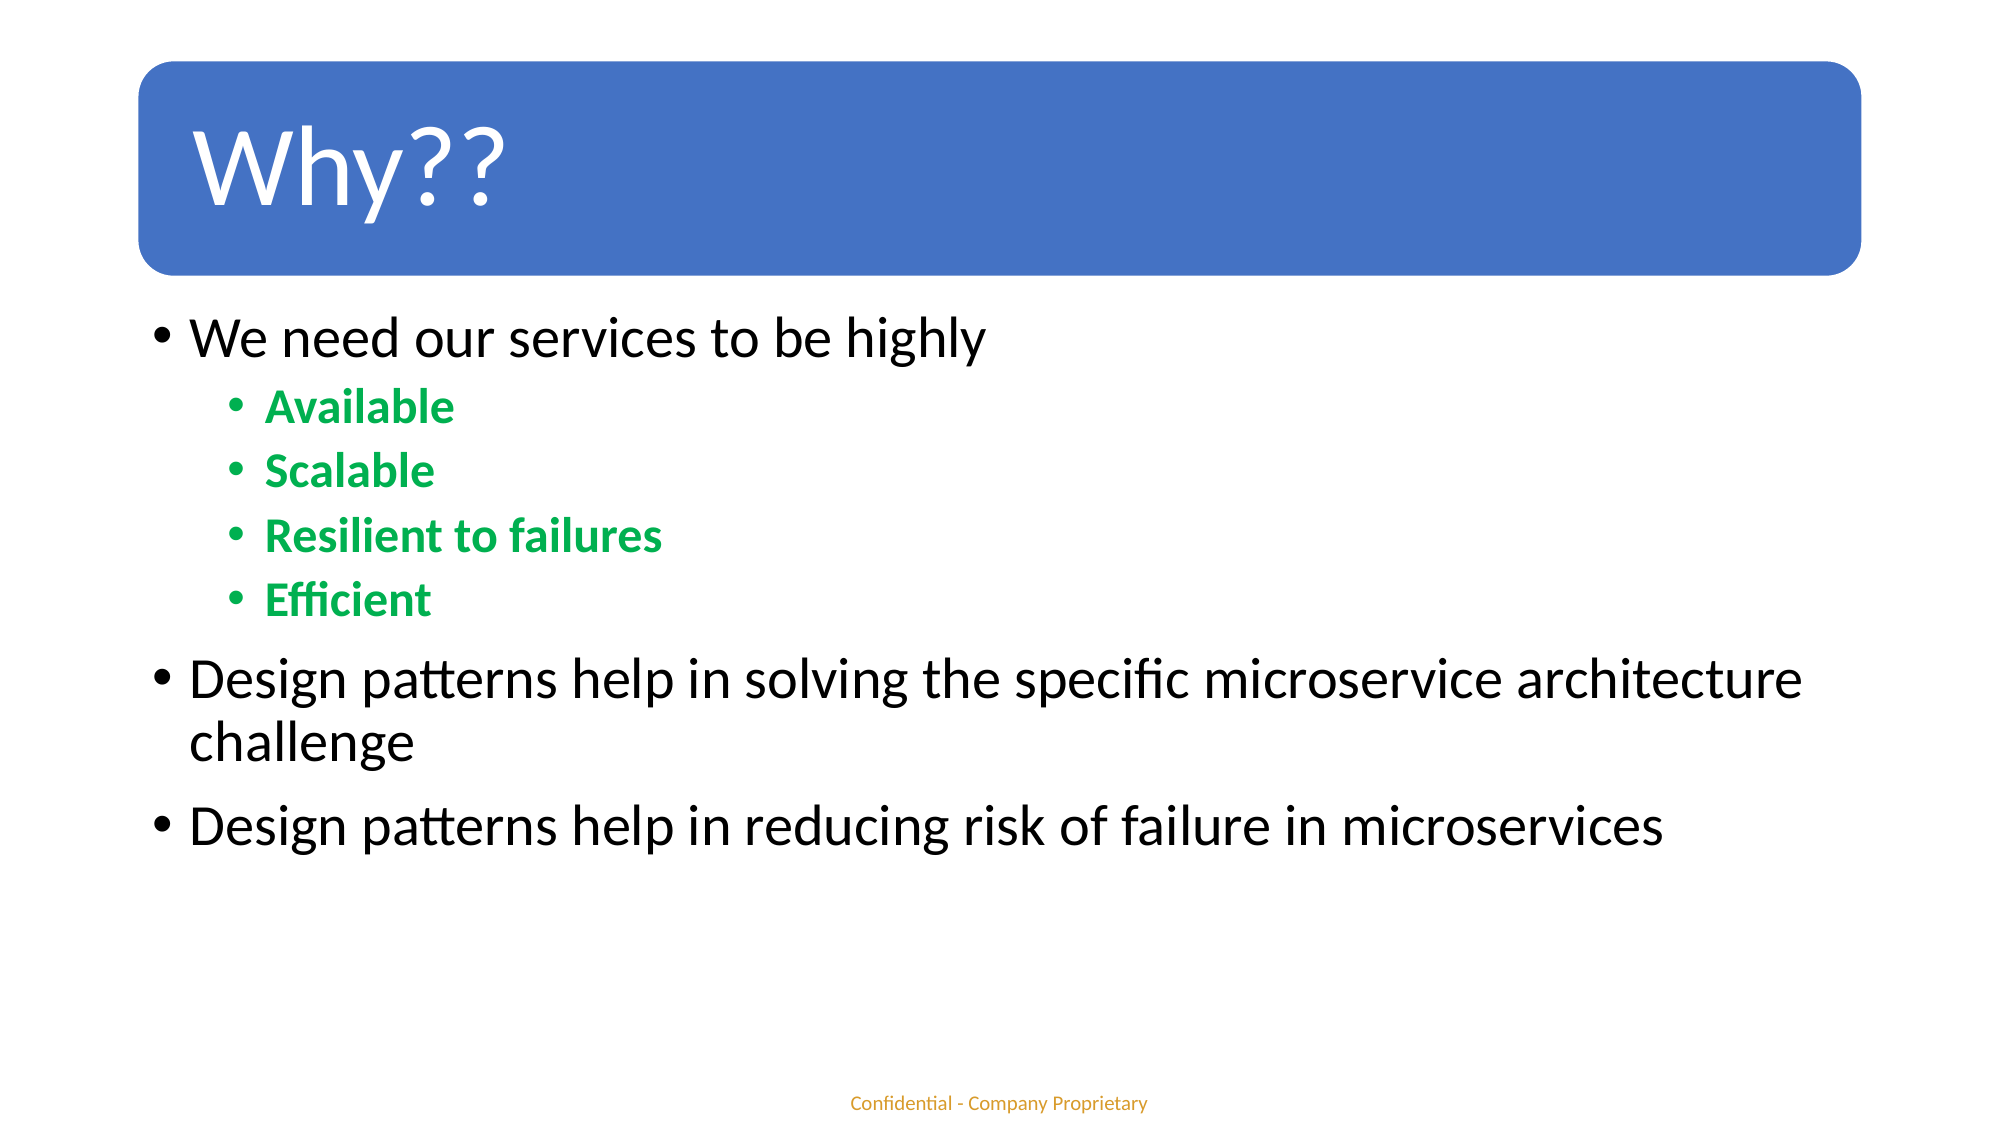

Why??
We need our services to be highly
Available
Scalable
Resilient to failures
Efficient
Design patterns help in solving the specific microservice architecture challenge
Design patterns help in reducing risk of failure in microservices